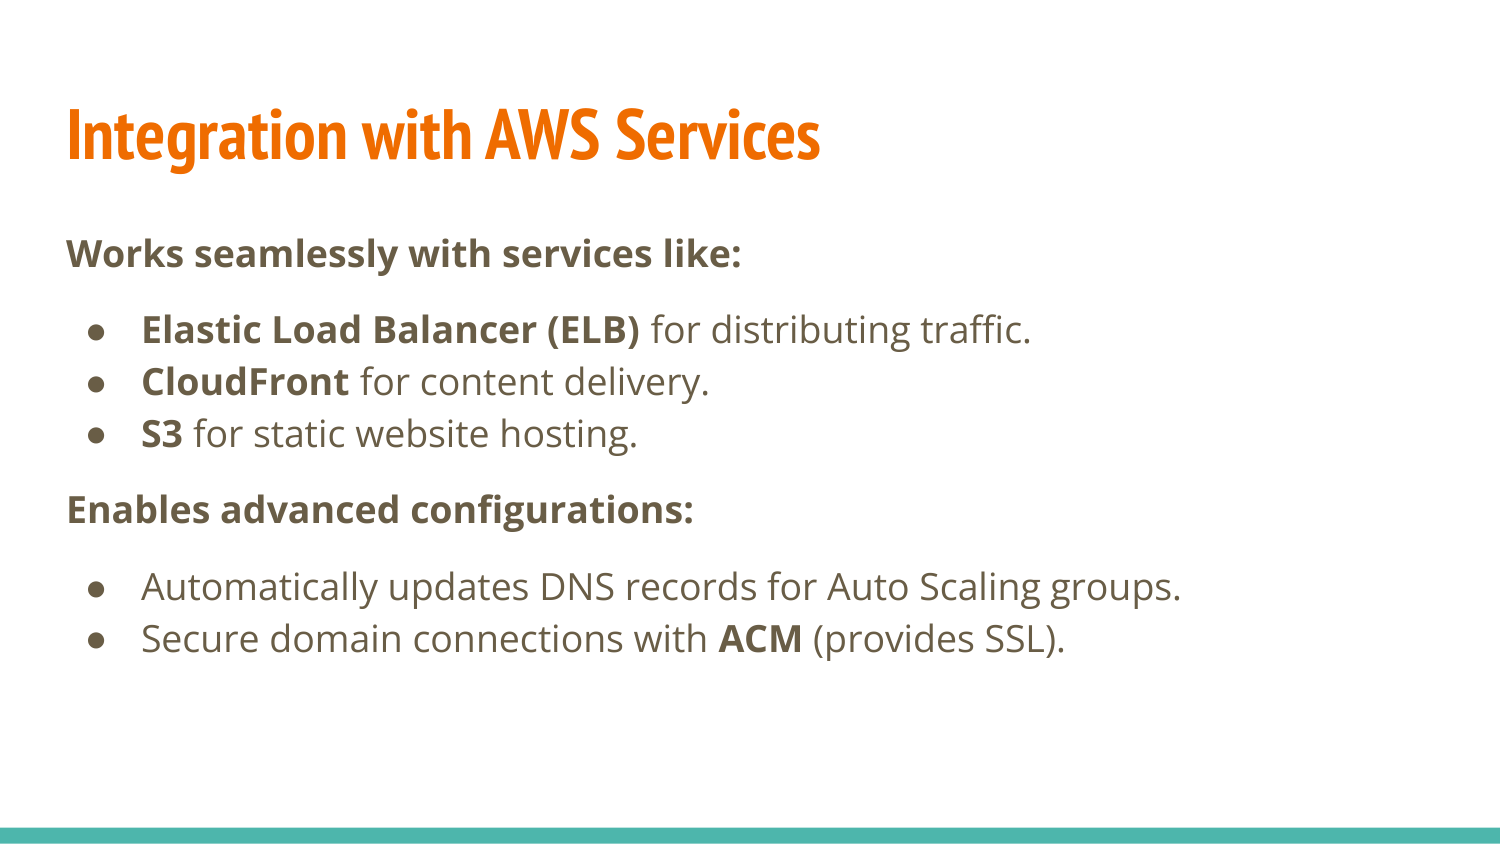

# Integration with AWS Services
Works seamlessly with services like:
Elastic Load Balancer (ELB) for distributing traffic.
CloudFront for content delivery.
S3 for static website hosting.
Enables advanced configurations:
Automatically updates DNS records for Auto Scaling groups.
Secure domain connections with ACM (provides SSL).